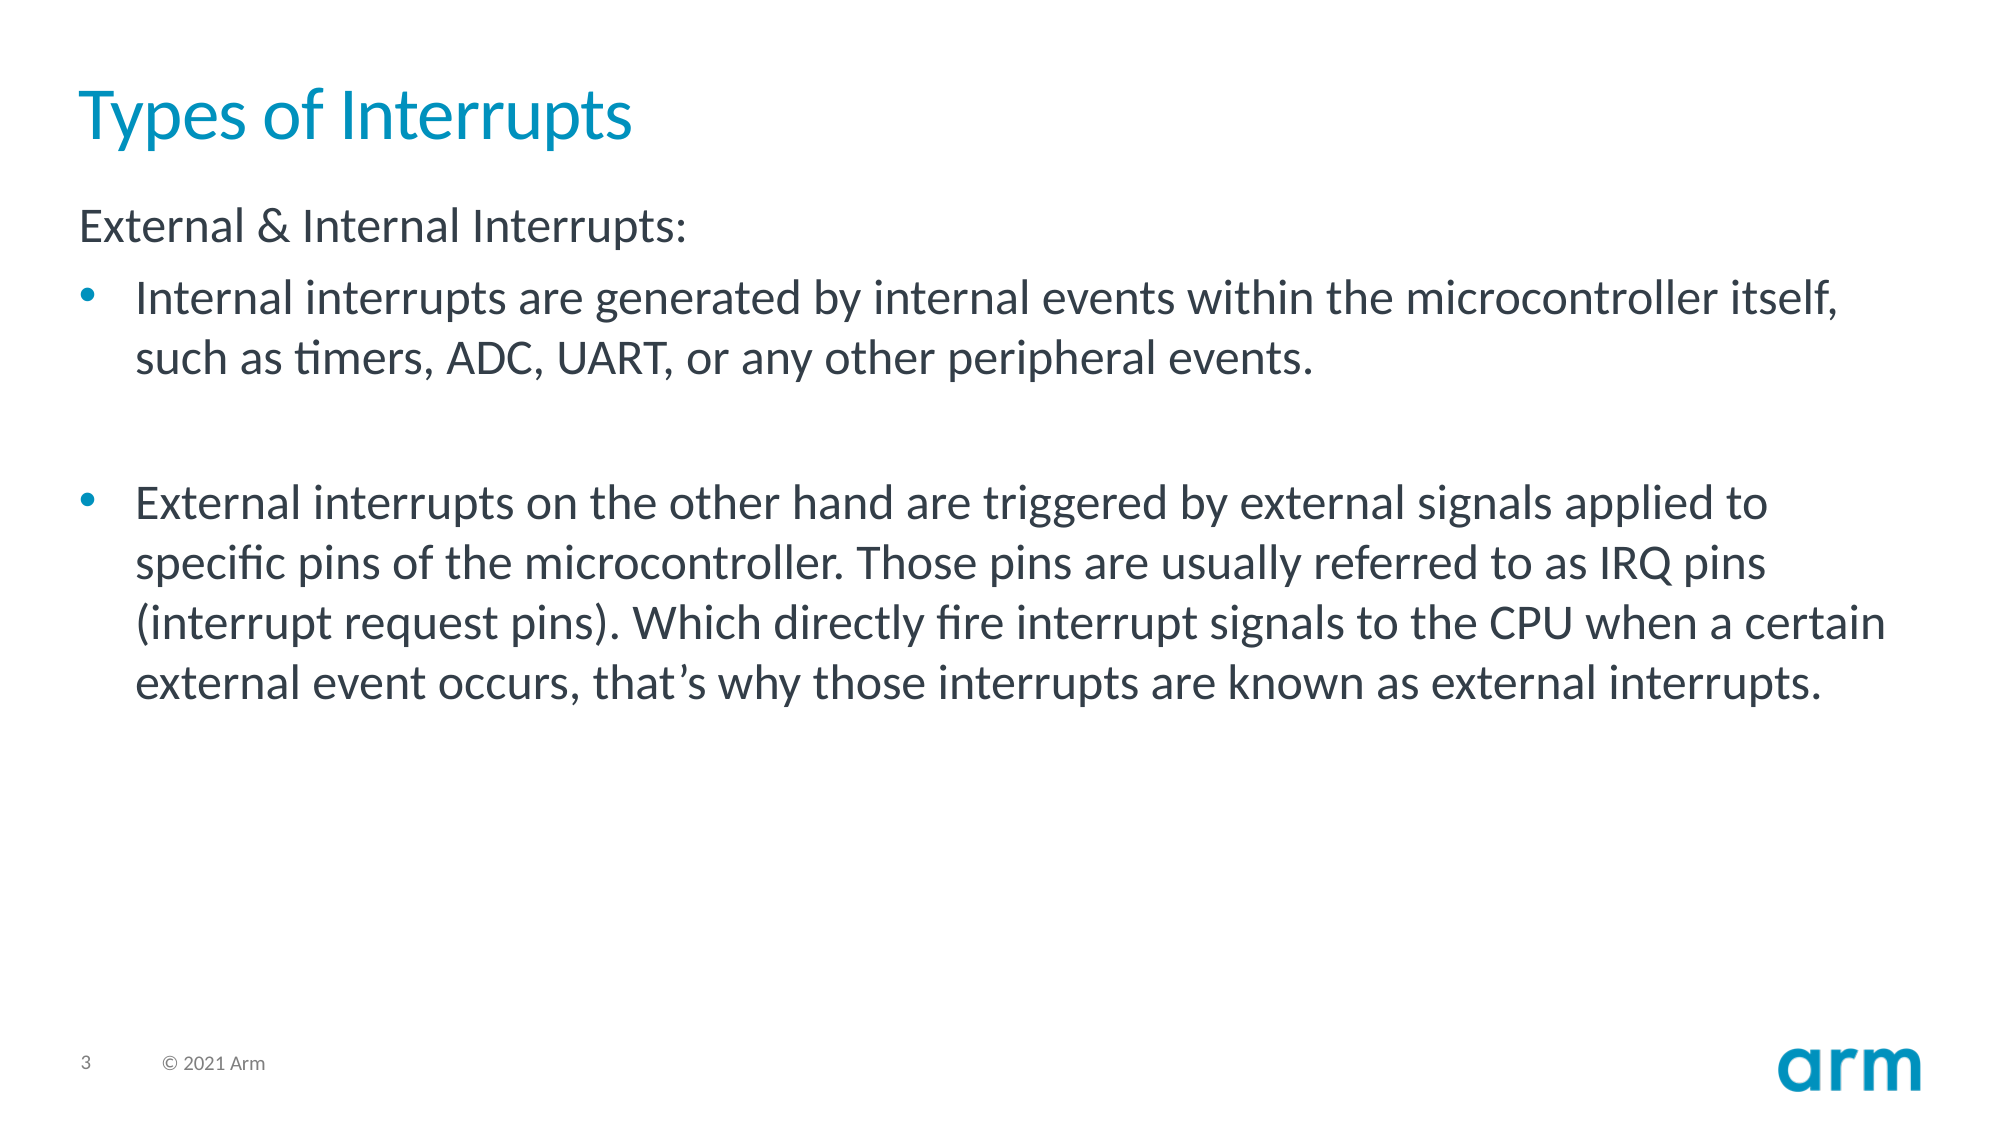

# Types of Interrupts
External & Internal Interrupts:
Internal interrupts are generated by internal events within the microcontroller itself, such as timers, ADC, UART, or any other peripheral events.

External interrupts on the other hand are triggered by external signals applied to specific pins of the microcontroller. Those pins are usually referred to as IRQ pins (interrupt request pins). Which directly fire interrupt signals to the CPU when a certain external event occurs, that’s why those interrupts are known as external interrupts.